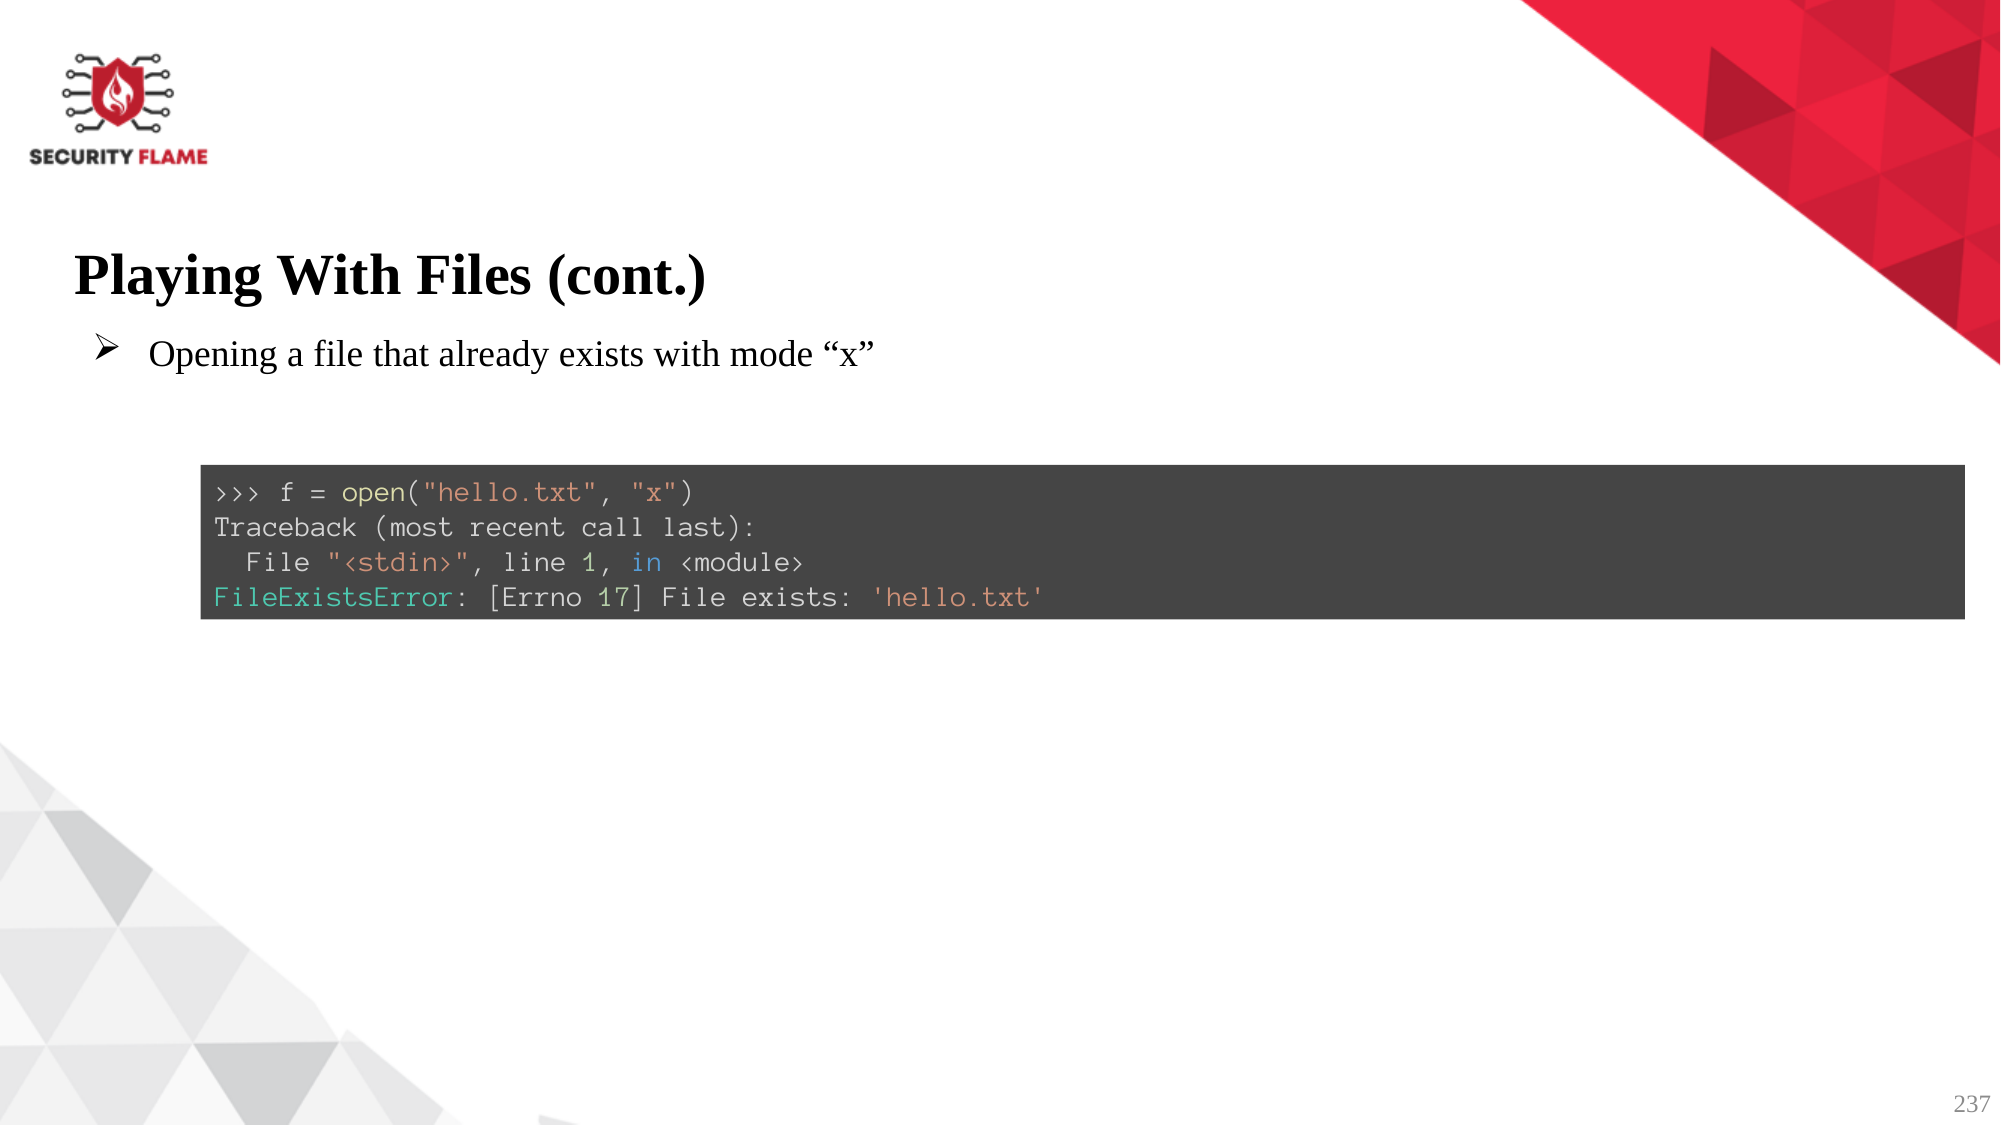

Playing With Files (cont.)
Opening a file that already exists with mode “x”
>>> f = open("hello.txt", "x")
Traceback (most recent call last):
  File "<stdin>", line 1, in <module>
FileExistsError: [Errno 17] File exists: 'hello.txt'
237